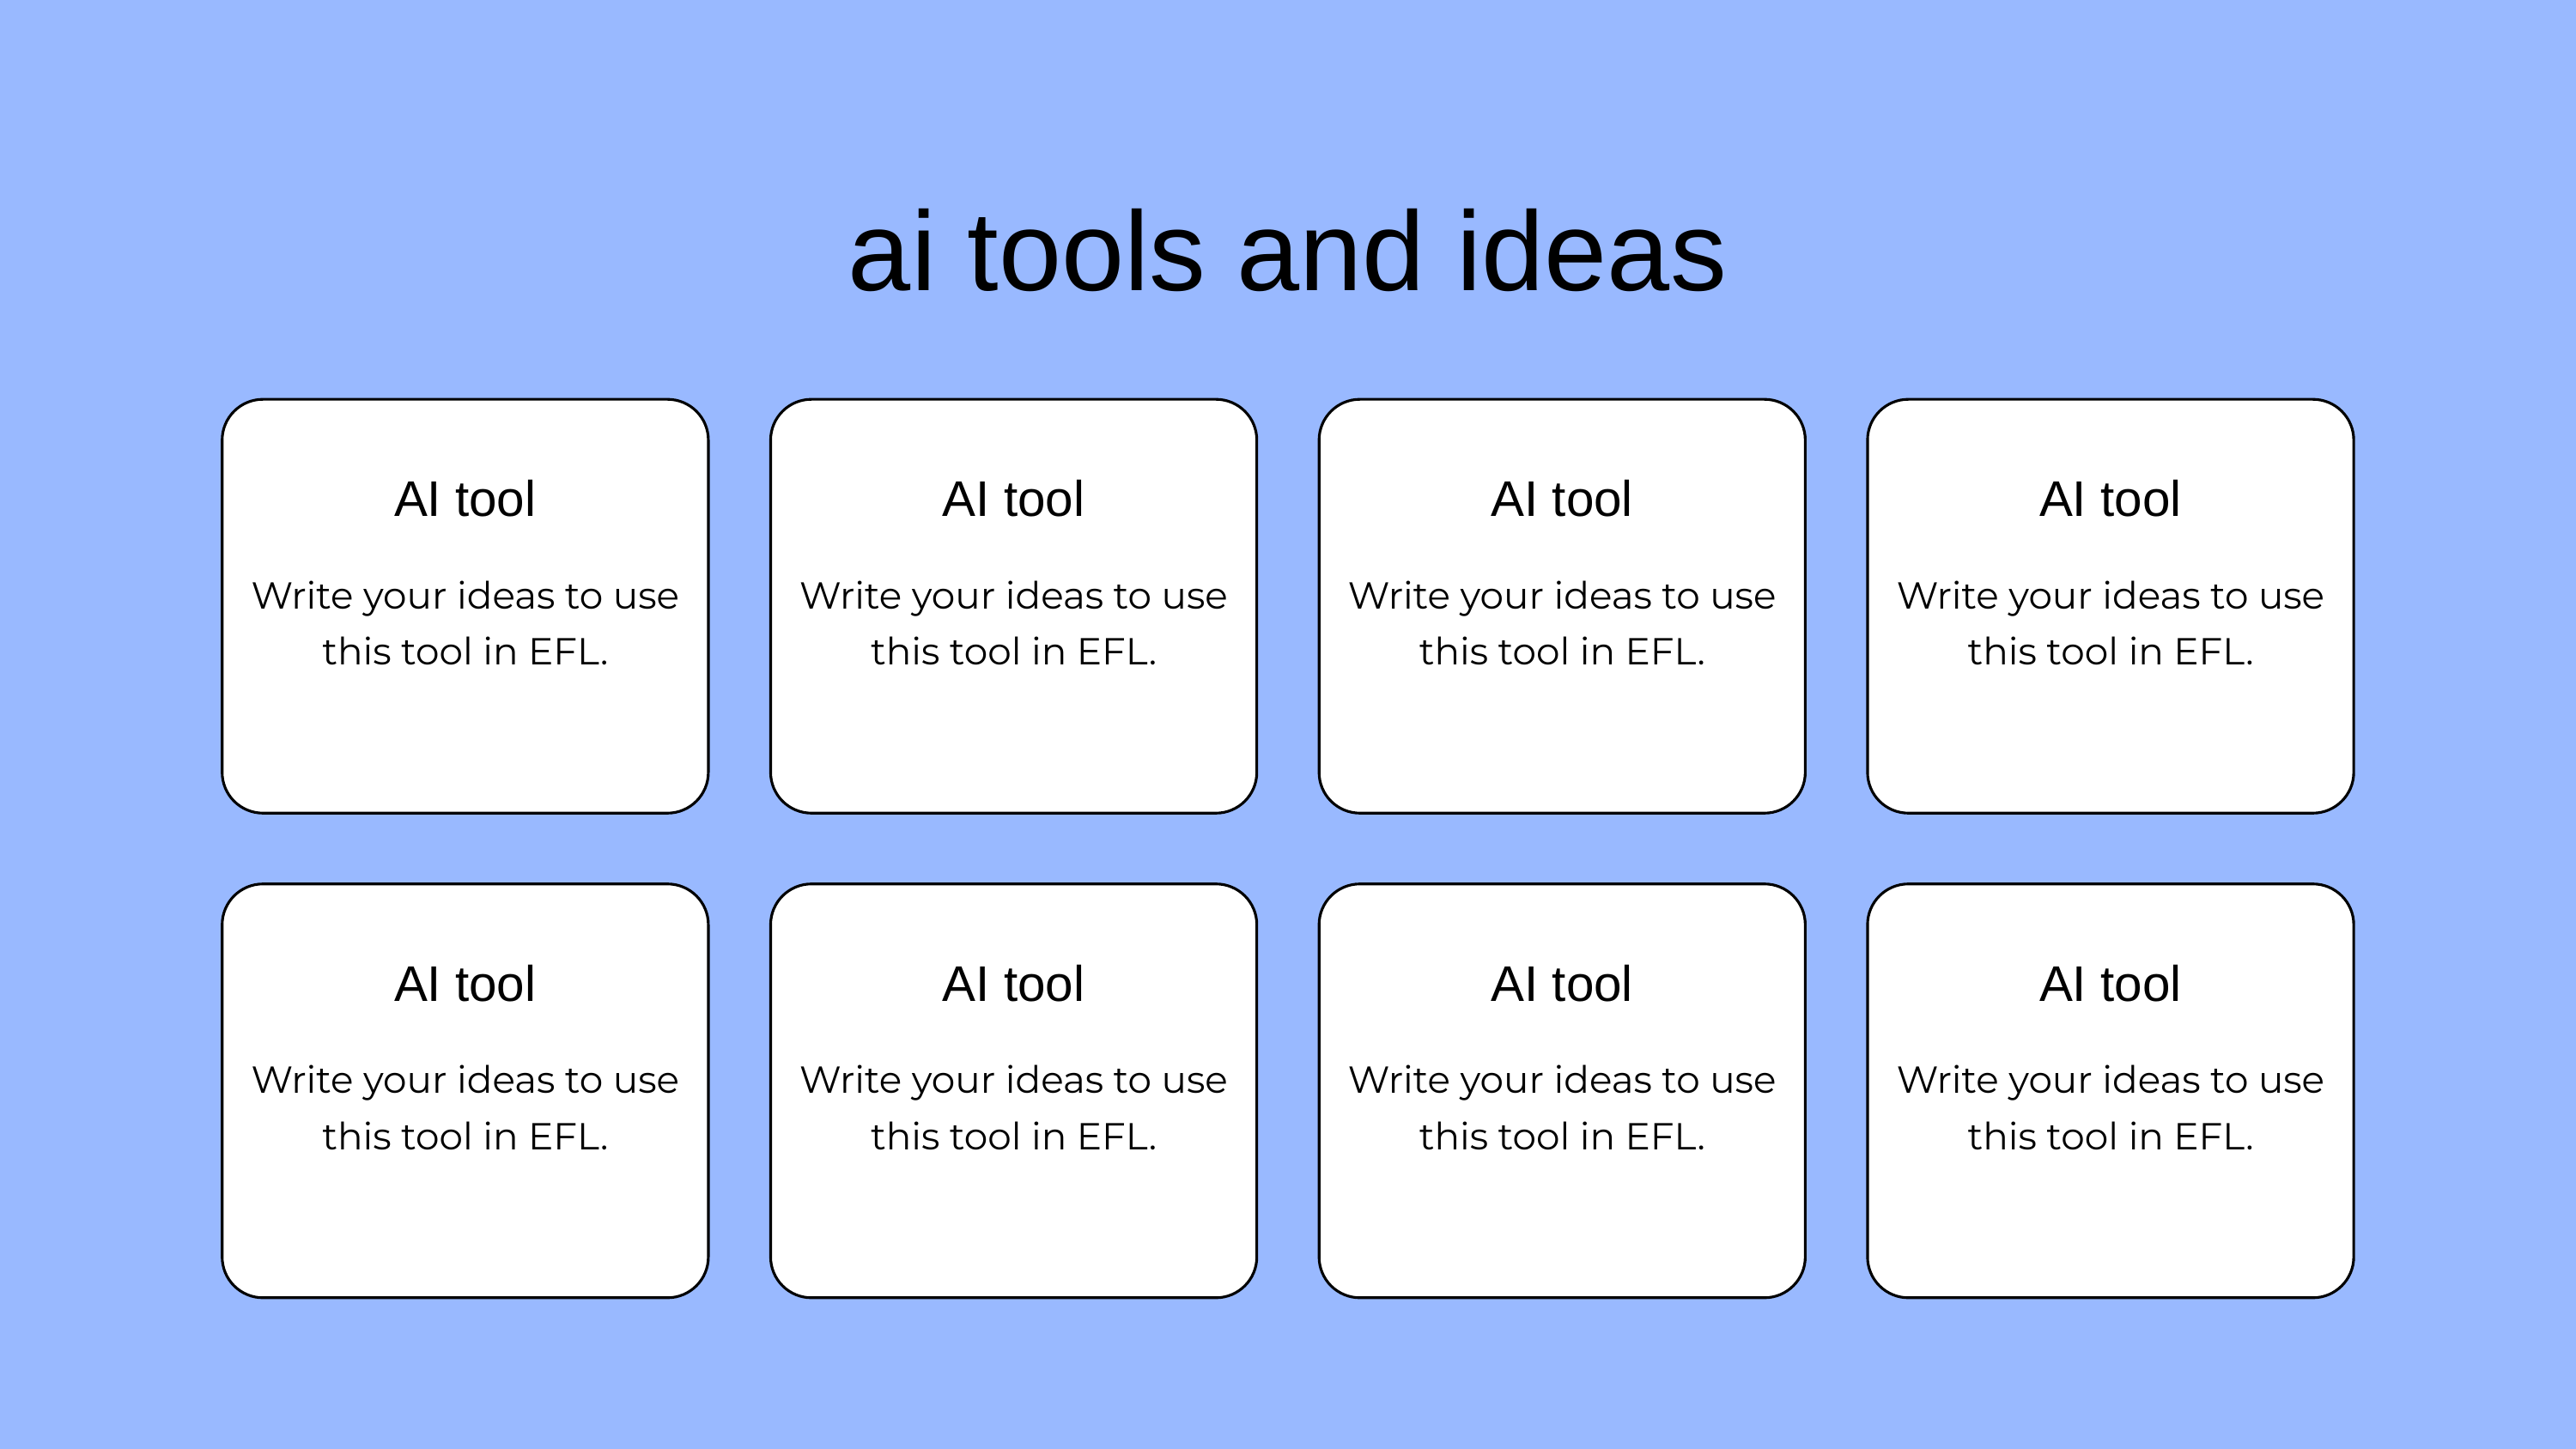

ai tools and ideas

AI tool
AI tool
AI tool
AI tool
Write your ideas to use this tool in EFL.
Write your ideas to use this tool in EFL.
Write your ideas to use this tool in EFL.
Write your ideas to use this tool in EFL.

AI tool
AI tool
AI tool
AI tool
Write your ideas to use this tool in EFL.
Write your ideas to use this tool in EFL.
Write your ideas to use this tool in EFL.
Write your ideas to use this tool in EFL.